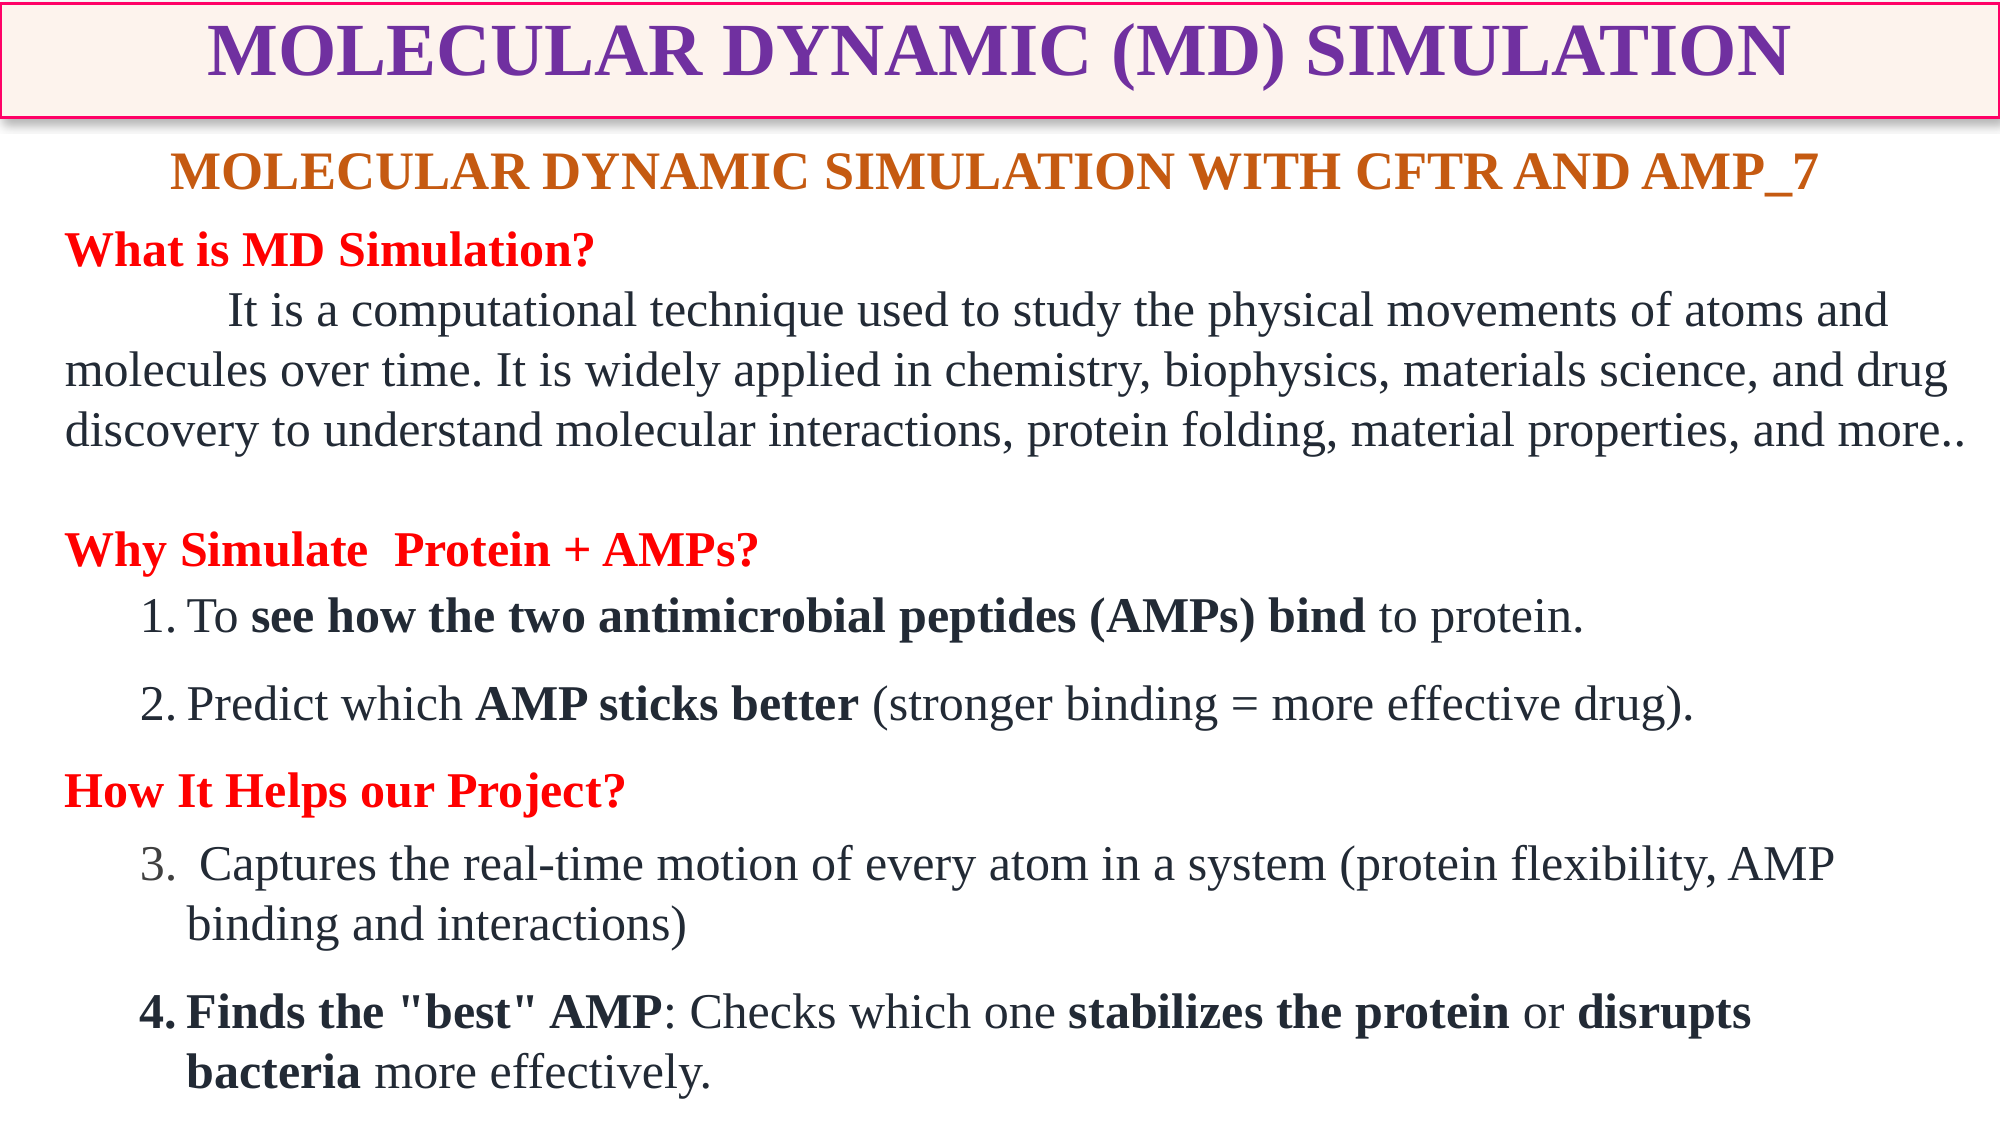

MOLECULAR DYNAMIC (MD) SIMULATION

MOLECULAR DYNAMIC SIMULATION WITH CFTR AND AMP_7
What is MD Simulation?
             It is a computational technique used to study the physical movements of atoms and molecules over time. It is widely applied in chemistry, biophysics, materials science, and drug discovery to understand molecular interactions, protein folding, material properties, and more..
Why Simulate  Protein + AMPs?
To see how the two antimicrobial peptides (AMPs) bind to protein.
Predict which AMP sticks better (stronger binding = more effective drug).
How It Helps our Project?
 Captures the real-time motion of every atom in a system (protein flexibility, AMP binding and interactions)
Finds the "best" AMP: Checks which one stabilizes the protein or disrupts bacteria more effectively.